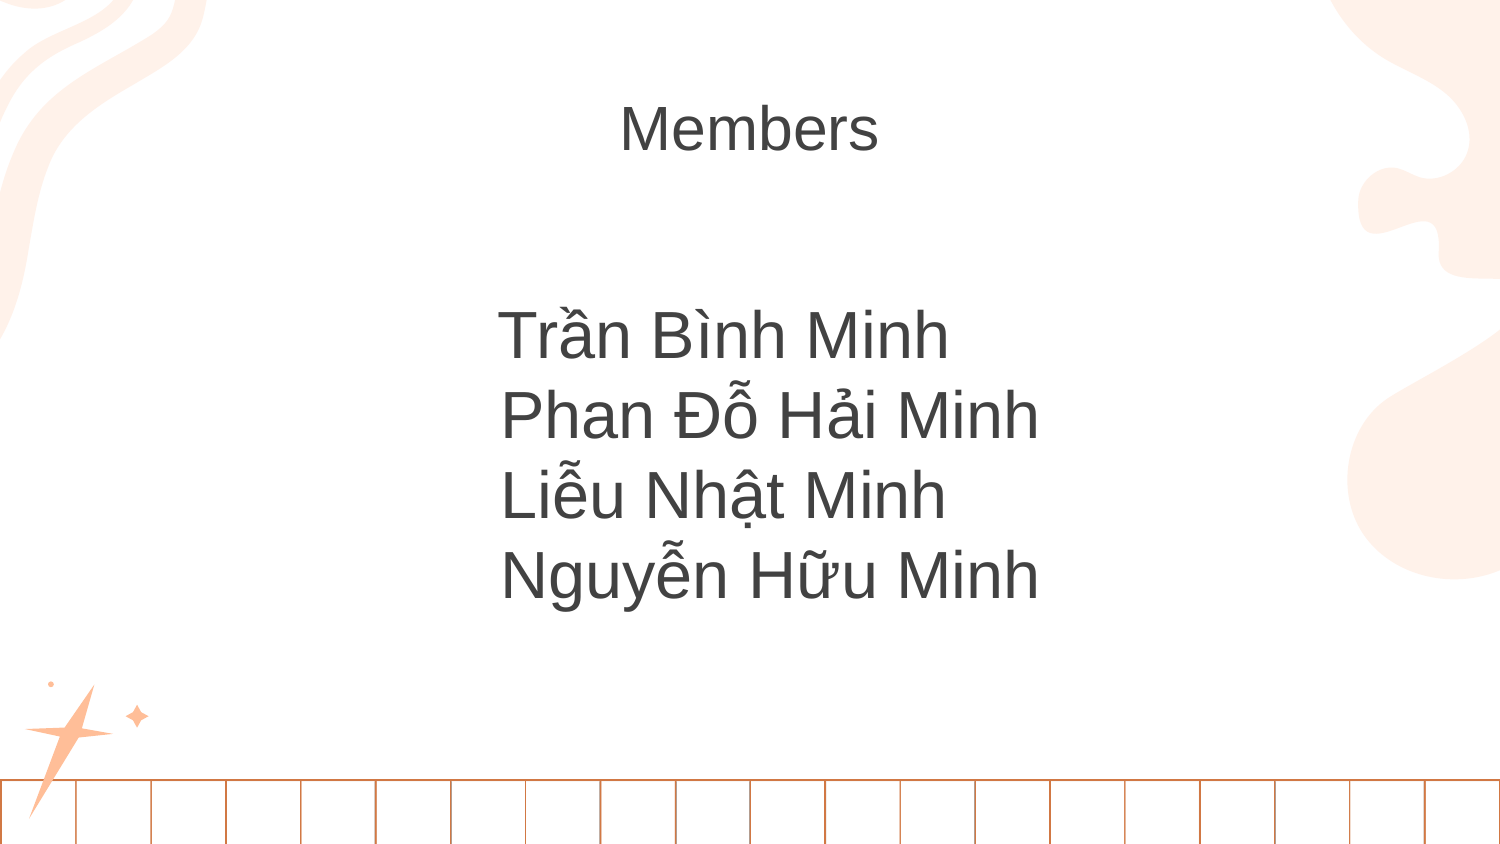

# Members
Trần Bình Minh
     Phan Đỗ Hải Minh
Liễu Nhật Minh
     Nguyễn Hữu Minh